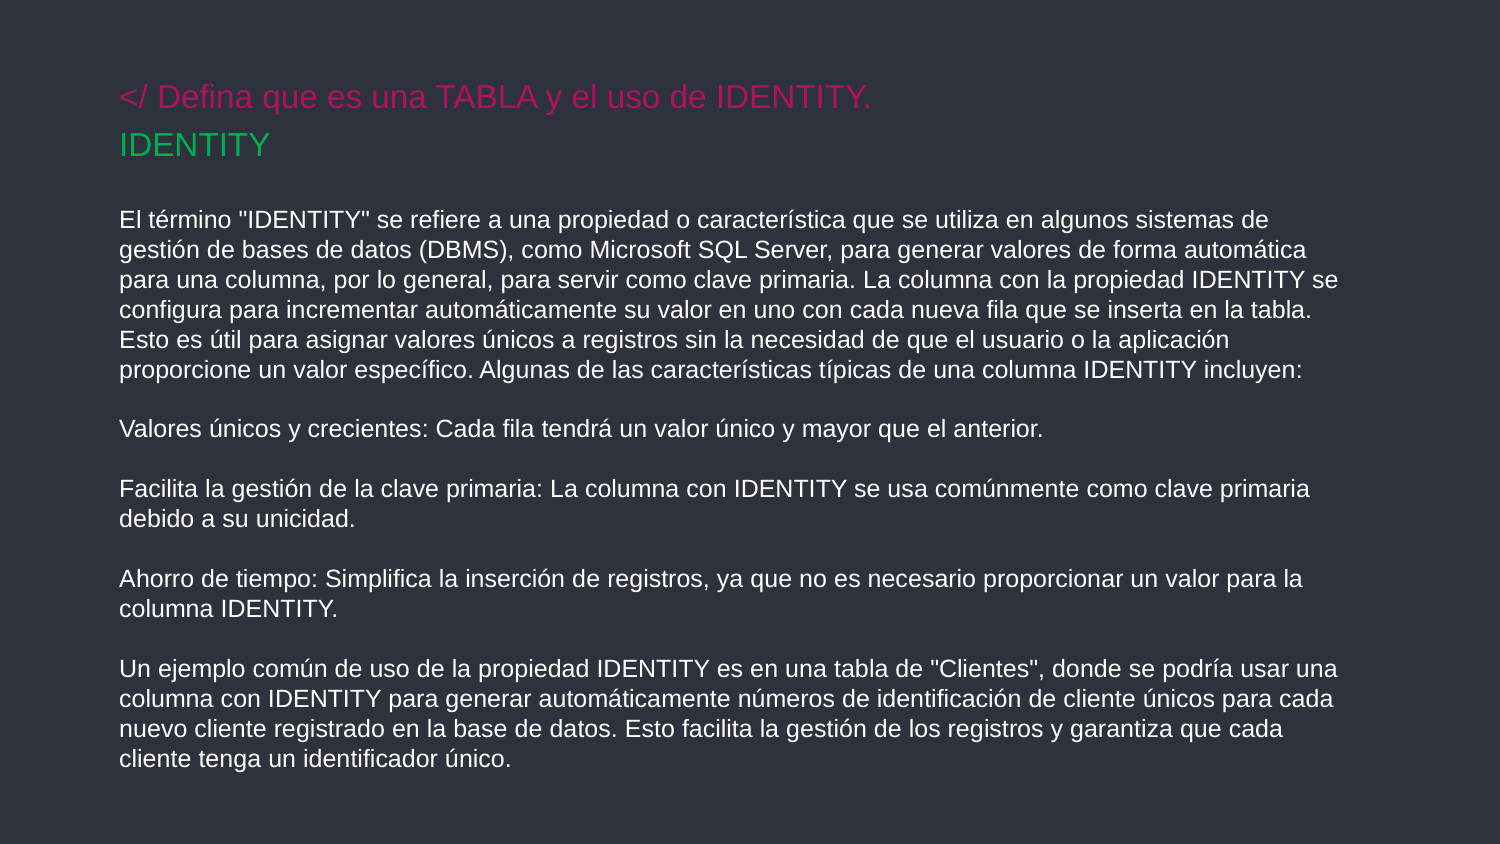

# </ Defina que es una TABLA y el uso de IDENTITY.
IDENTITY

El término "IDENTITY" se refiere a una propiedad o característica que se utiliza en algunos sistemas de gestión de bases de datos (DBMS), como Microsoft SQL Server, para generar valores de forma automática para una columna, por lo general, para servir como clave primaria. La columna con la propiedad IDENTITY se configura para incrementar automáticamente su valor en uno con cada nueva fila que se inserta en la tabla. Esto es útil para asignar valores únicos a registros sin la necesidad de que el usuario o la aplicación proporcione un valor específico. Algunas de las características típicas de una columna IDENTITY incluyen:

Valores únicos y crecientes: Cada fila tendrá un valor único y mayor que el anterior.

Facilita la gestión de la clave primaria: La columna con IDENTITY se usa comúnmente como clave primaria debido a su unicidad.

Ahorro de tiempo: Simplifica la inserción de registros, ya que no es necesario proporcionar un valor para la columna IDENTITY.

Un ejemplo común de uso de la propiedad IDENTITY es en una tabla de "Clientes", donde se podría usar una columna con IDENTITY para generar automáticamente números de identificación de cliente únicos para cada nuevo cliente registrado en la base de datos. Esto facilita la gestión de los registros y garantiza que cada cliente tenga un identificador único.